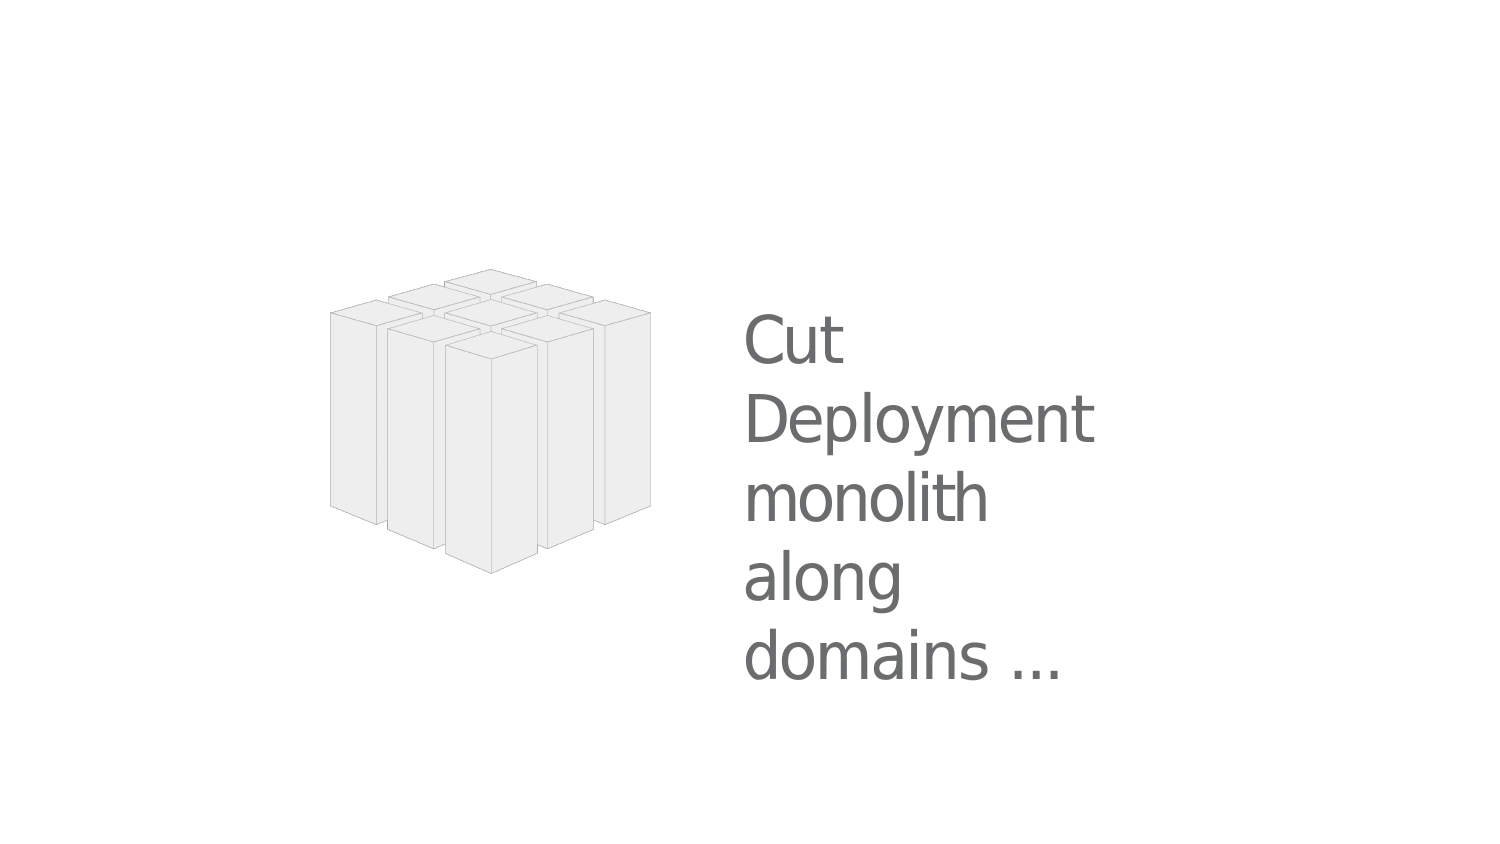

# Cut Deployment  monolith along  domains …